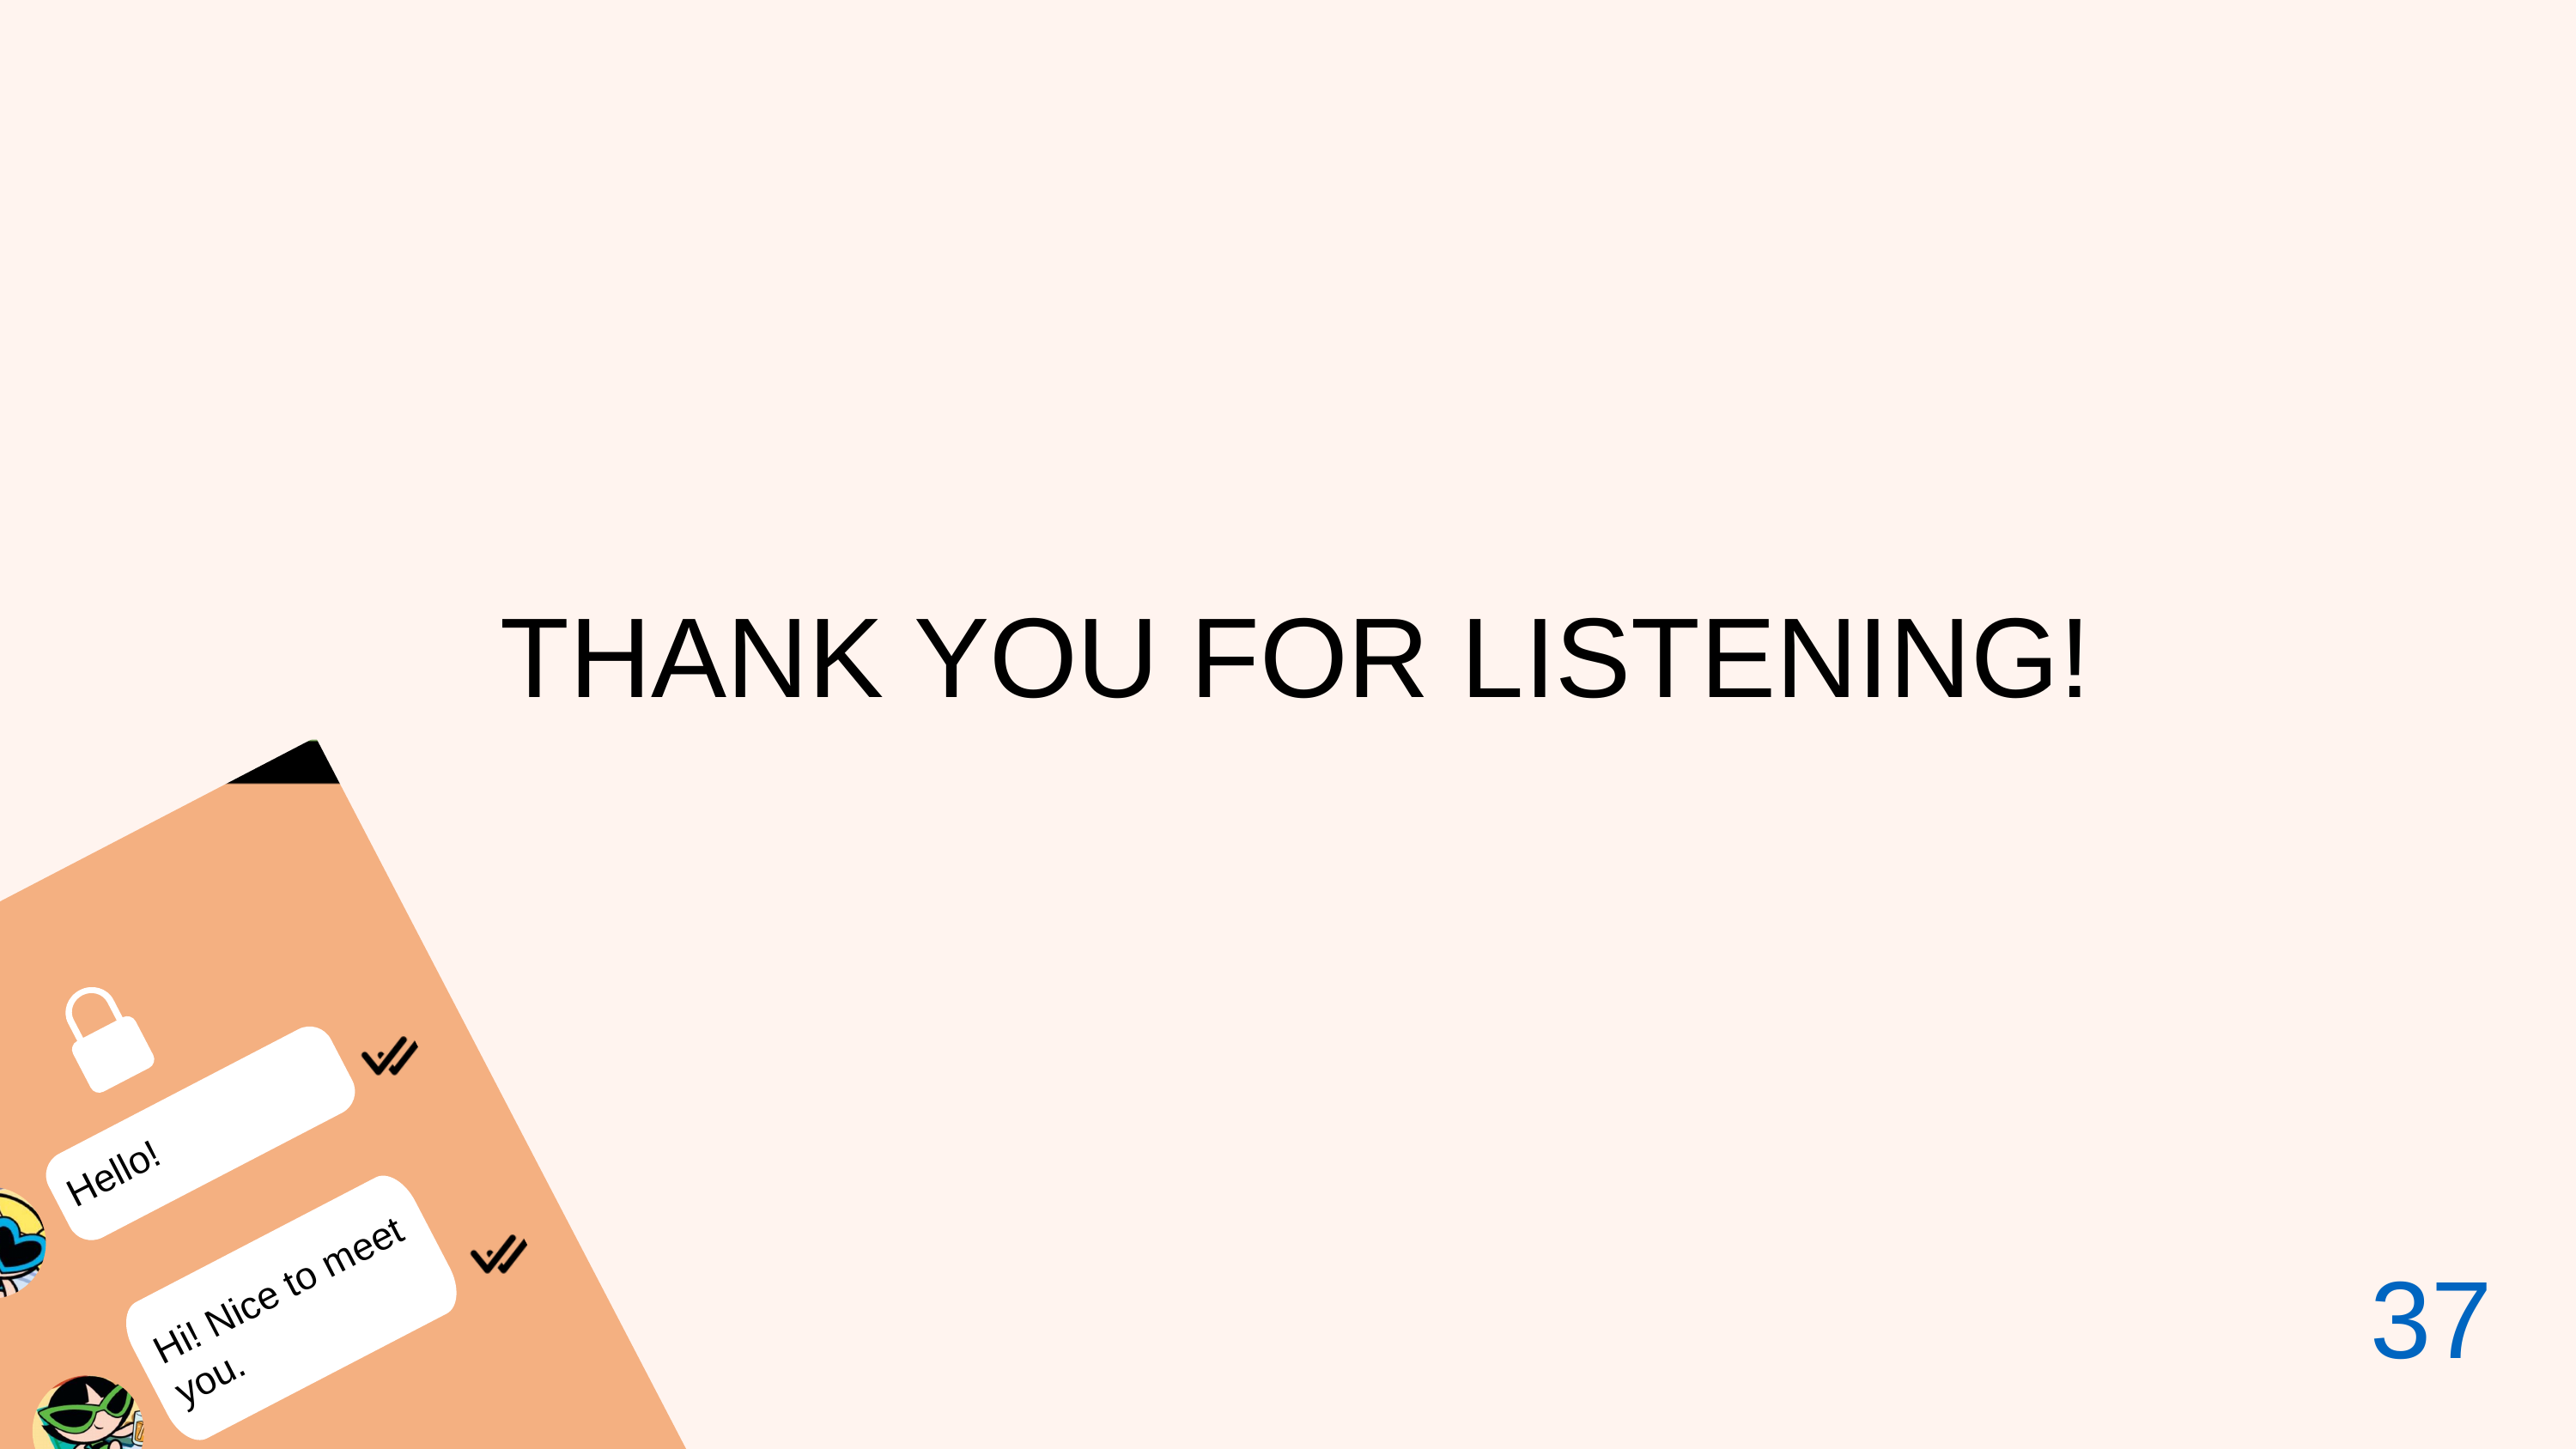

THANK YOU FOR LISTENING!

Hello!

37.

Hi! Nice to meet you.